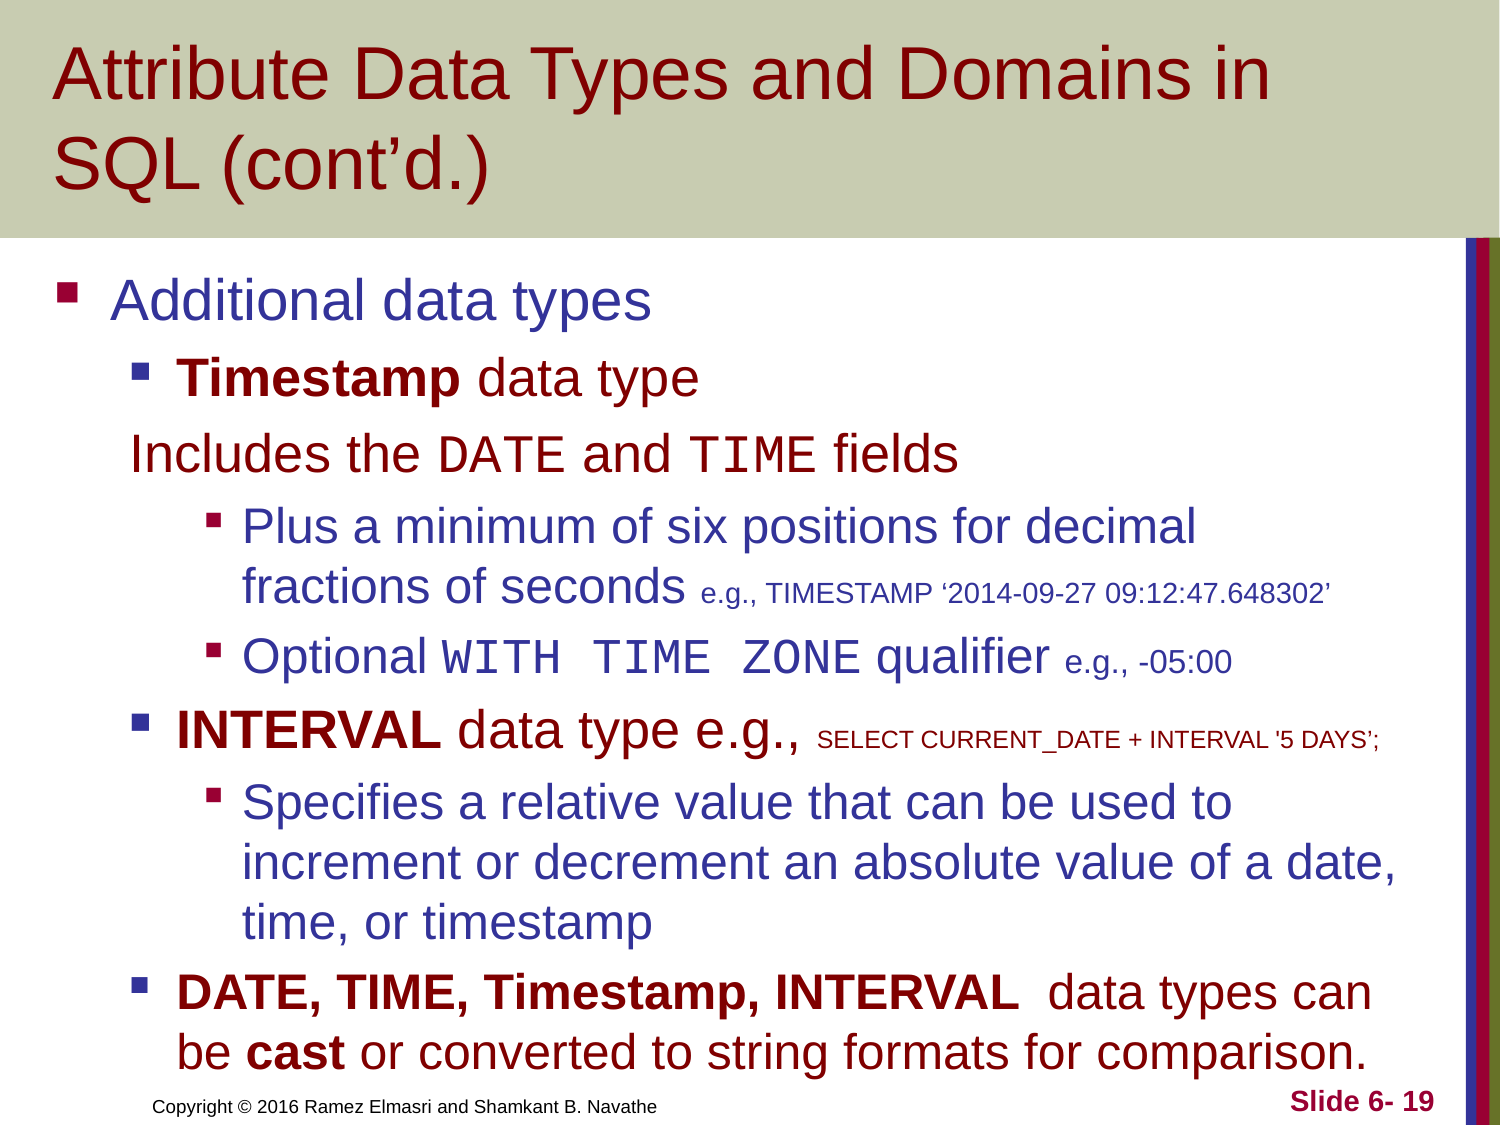

# Attribute Data Types and Domains in SQL (cont’d.)
Additional data types
Timestamp data type
Includes the DATE and TIME fields
Plus a minimum of six positions for decimal fractions of seconds e.g., TIMESTAMP ‘2014-09-27 09:12:47.648302’
Optional WITH TIME ZONE qualifier e.g., -05:00
INTERVAL data type e.g., SELECT CURRENT_DATE + INTERVAL '5 DAYS’;
Specifies a relative value that can be used to increment or decrement an absolute value of a date, time, or timestamp
DATE, TIME, Timestamp, INTERVAL  data types can be cast or converted to string formats for comparison.
Slide 6- 19